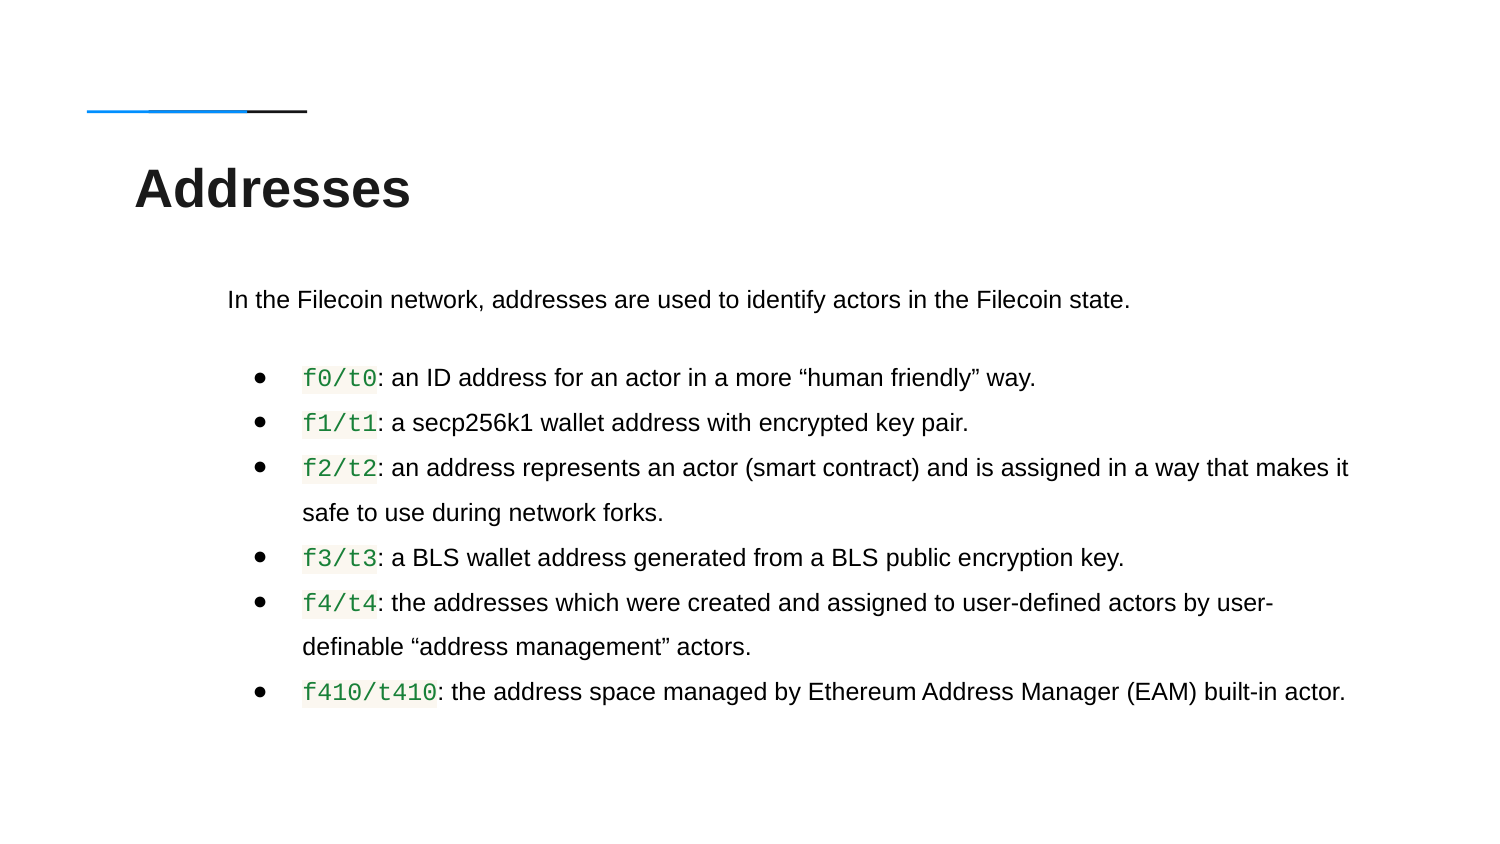

Addresses
In the Filecoin network, addresses are used to identify actors in the Filecoin state.
f0/t0: an ID address for an actor in a more “human friendly” way.
f1/t1: a secp256k1 wallet address with encrypted key pair.
f2/t2: an address represents an actor (smart contract) and is assigned in a way that makes it safe to use during network forks.
f3/t3: a BLS wallet address generated from a BLS public encryption key.
f4/t4: the addresses which were created and assigned to user-defined actors by user-definable “address management” actors.
f410/t410: the address space managed by Ethereum Address Manager (EAM) built-in actor.